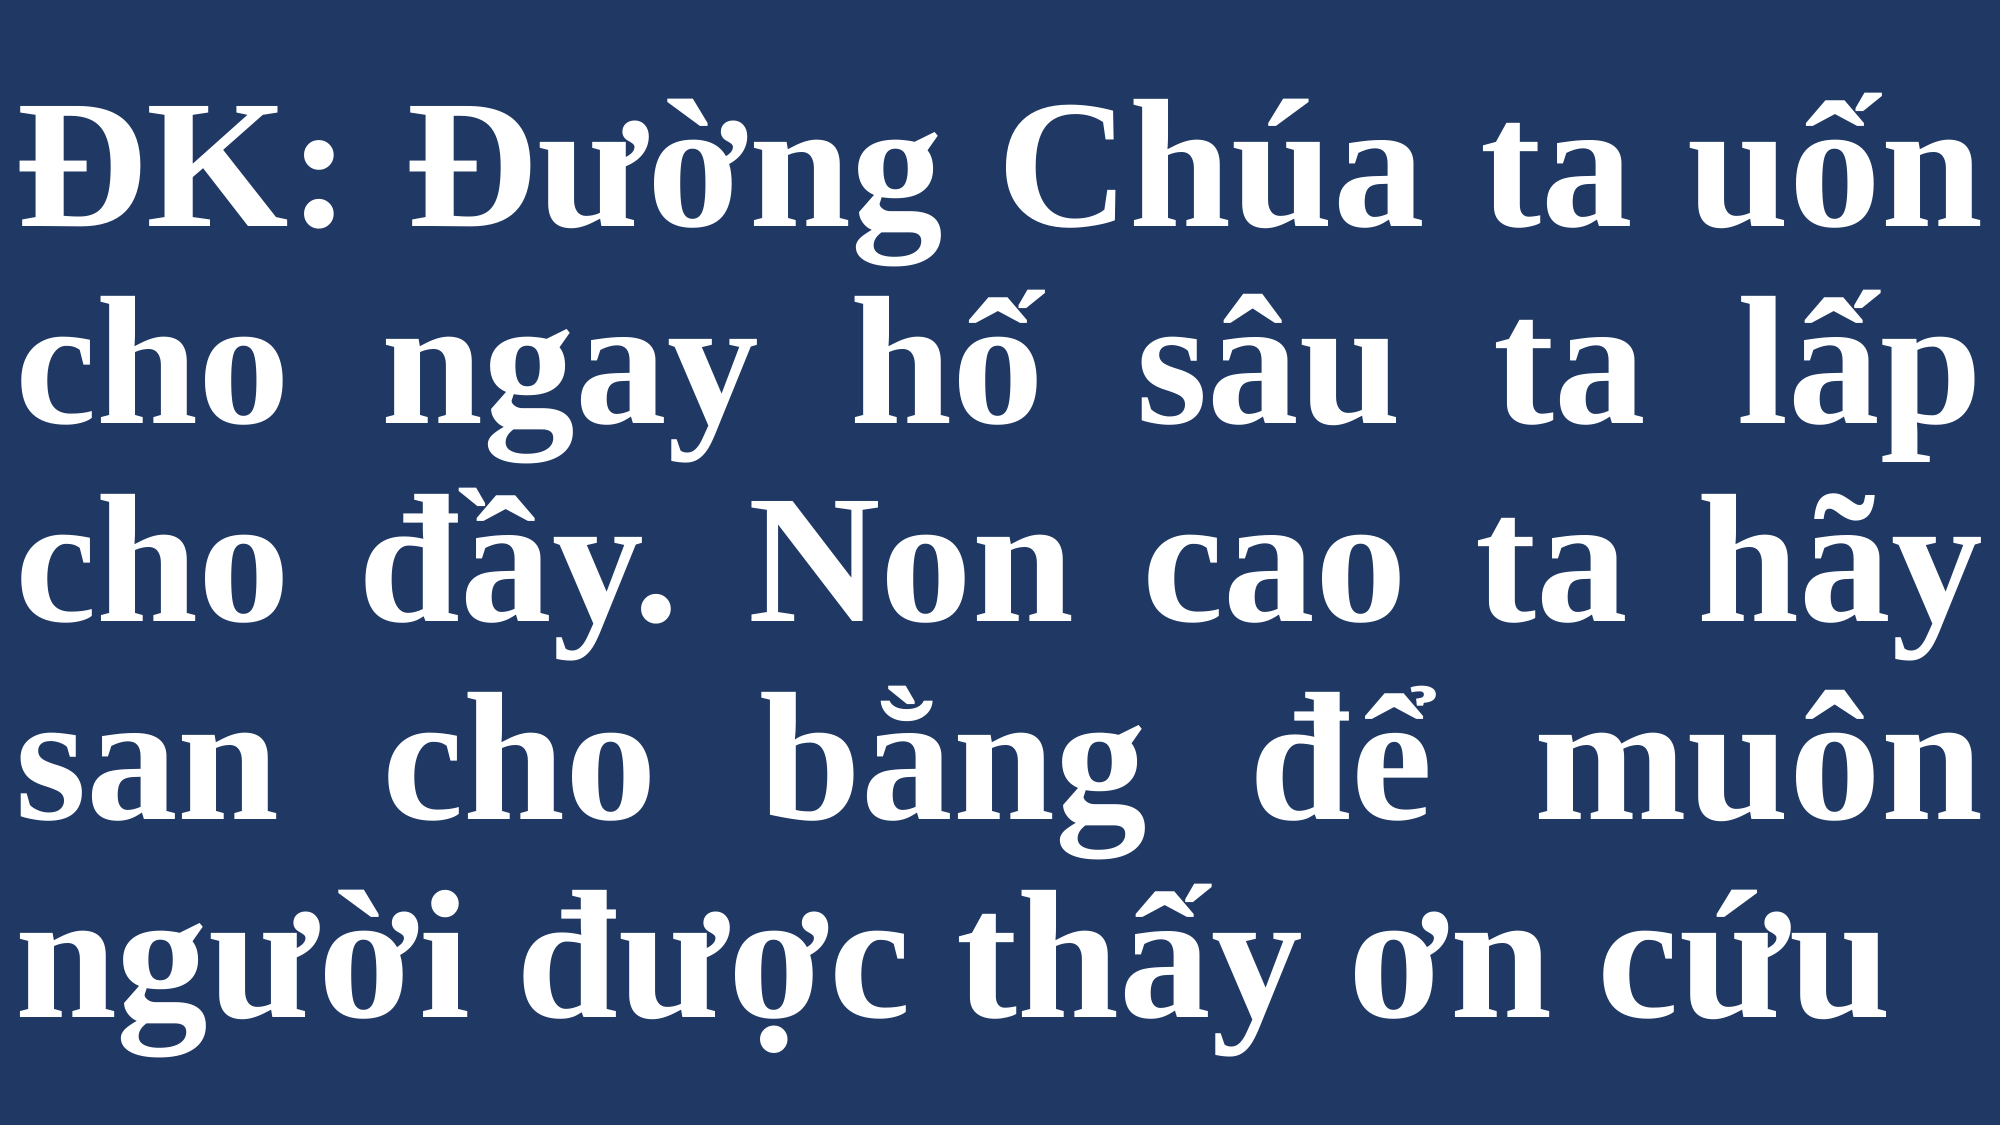

# ĐK: Đường Chúa ta uốn cho ngay hố sâu ta lấp cho đầy. Non cao ta hãy san cho bằng để muôn người được thấy ơn cứu